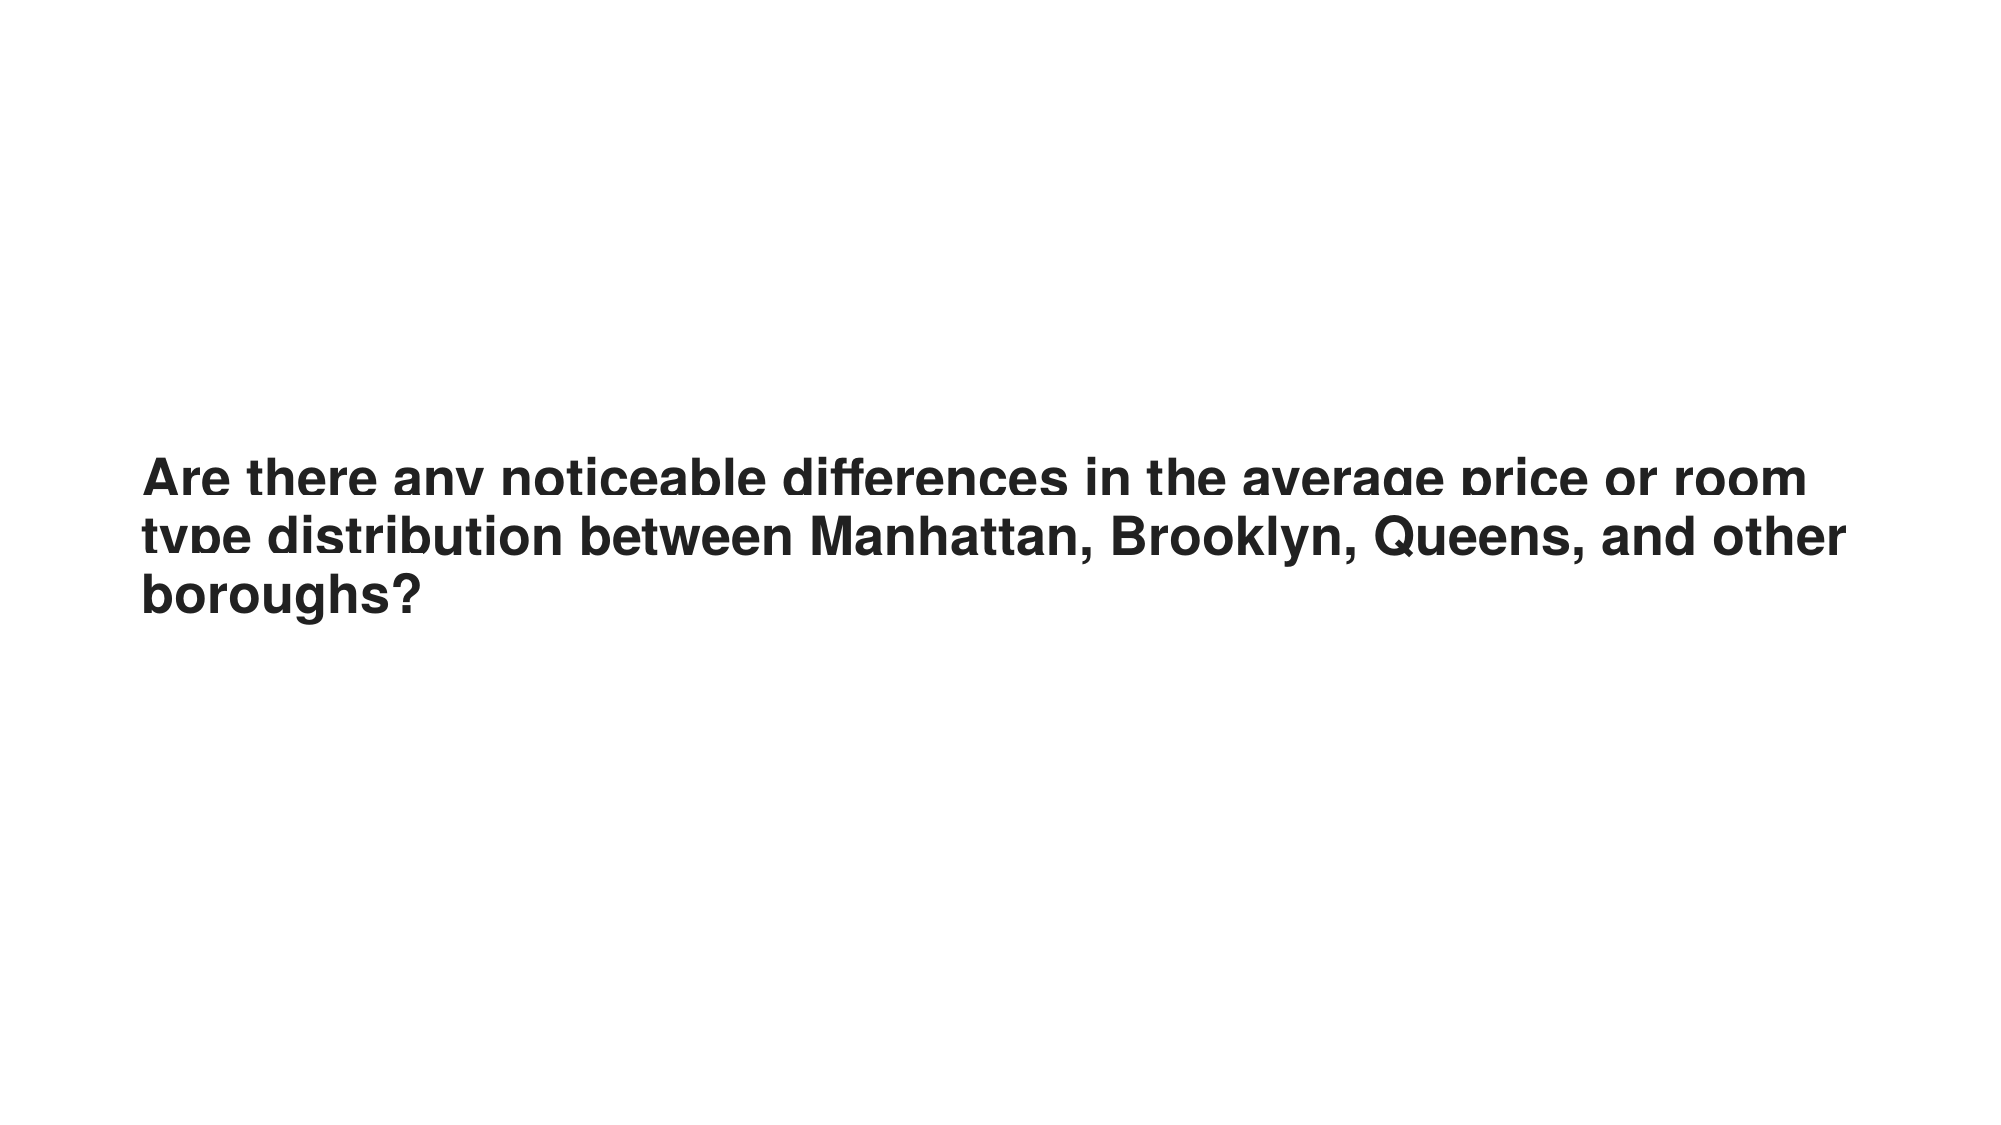

# Are there any noticeable differences in the average price or room type distribution between Manhattan, Brooklyn, Queens, and other boroughs?